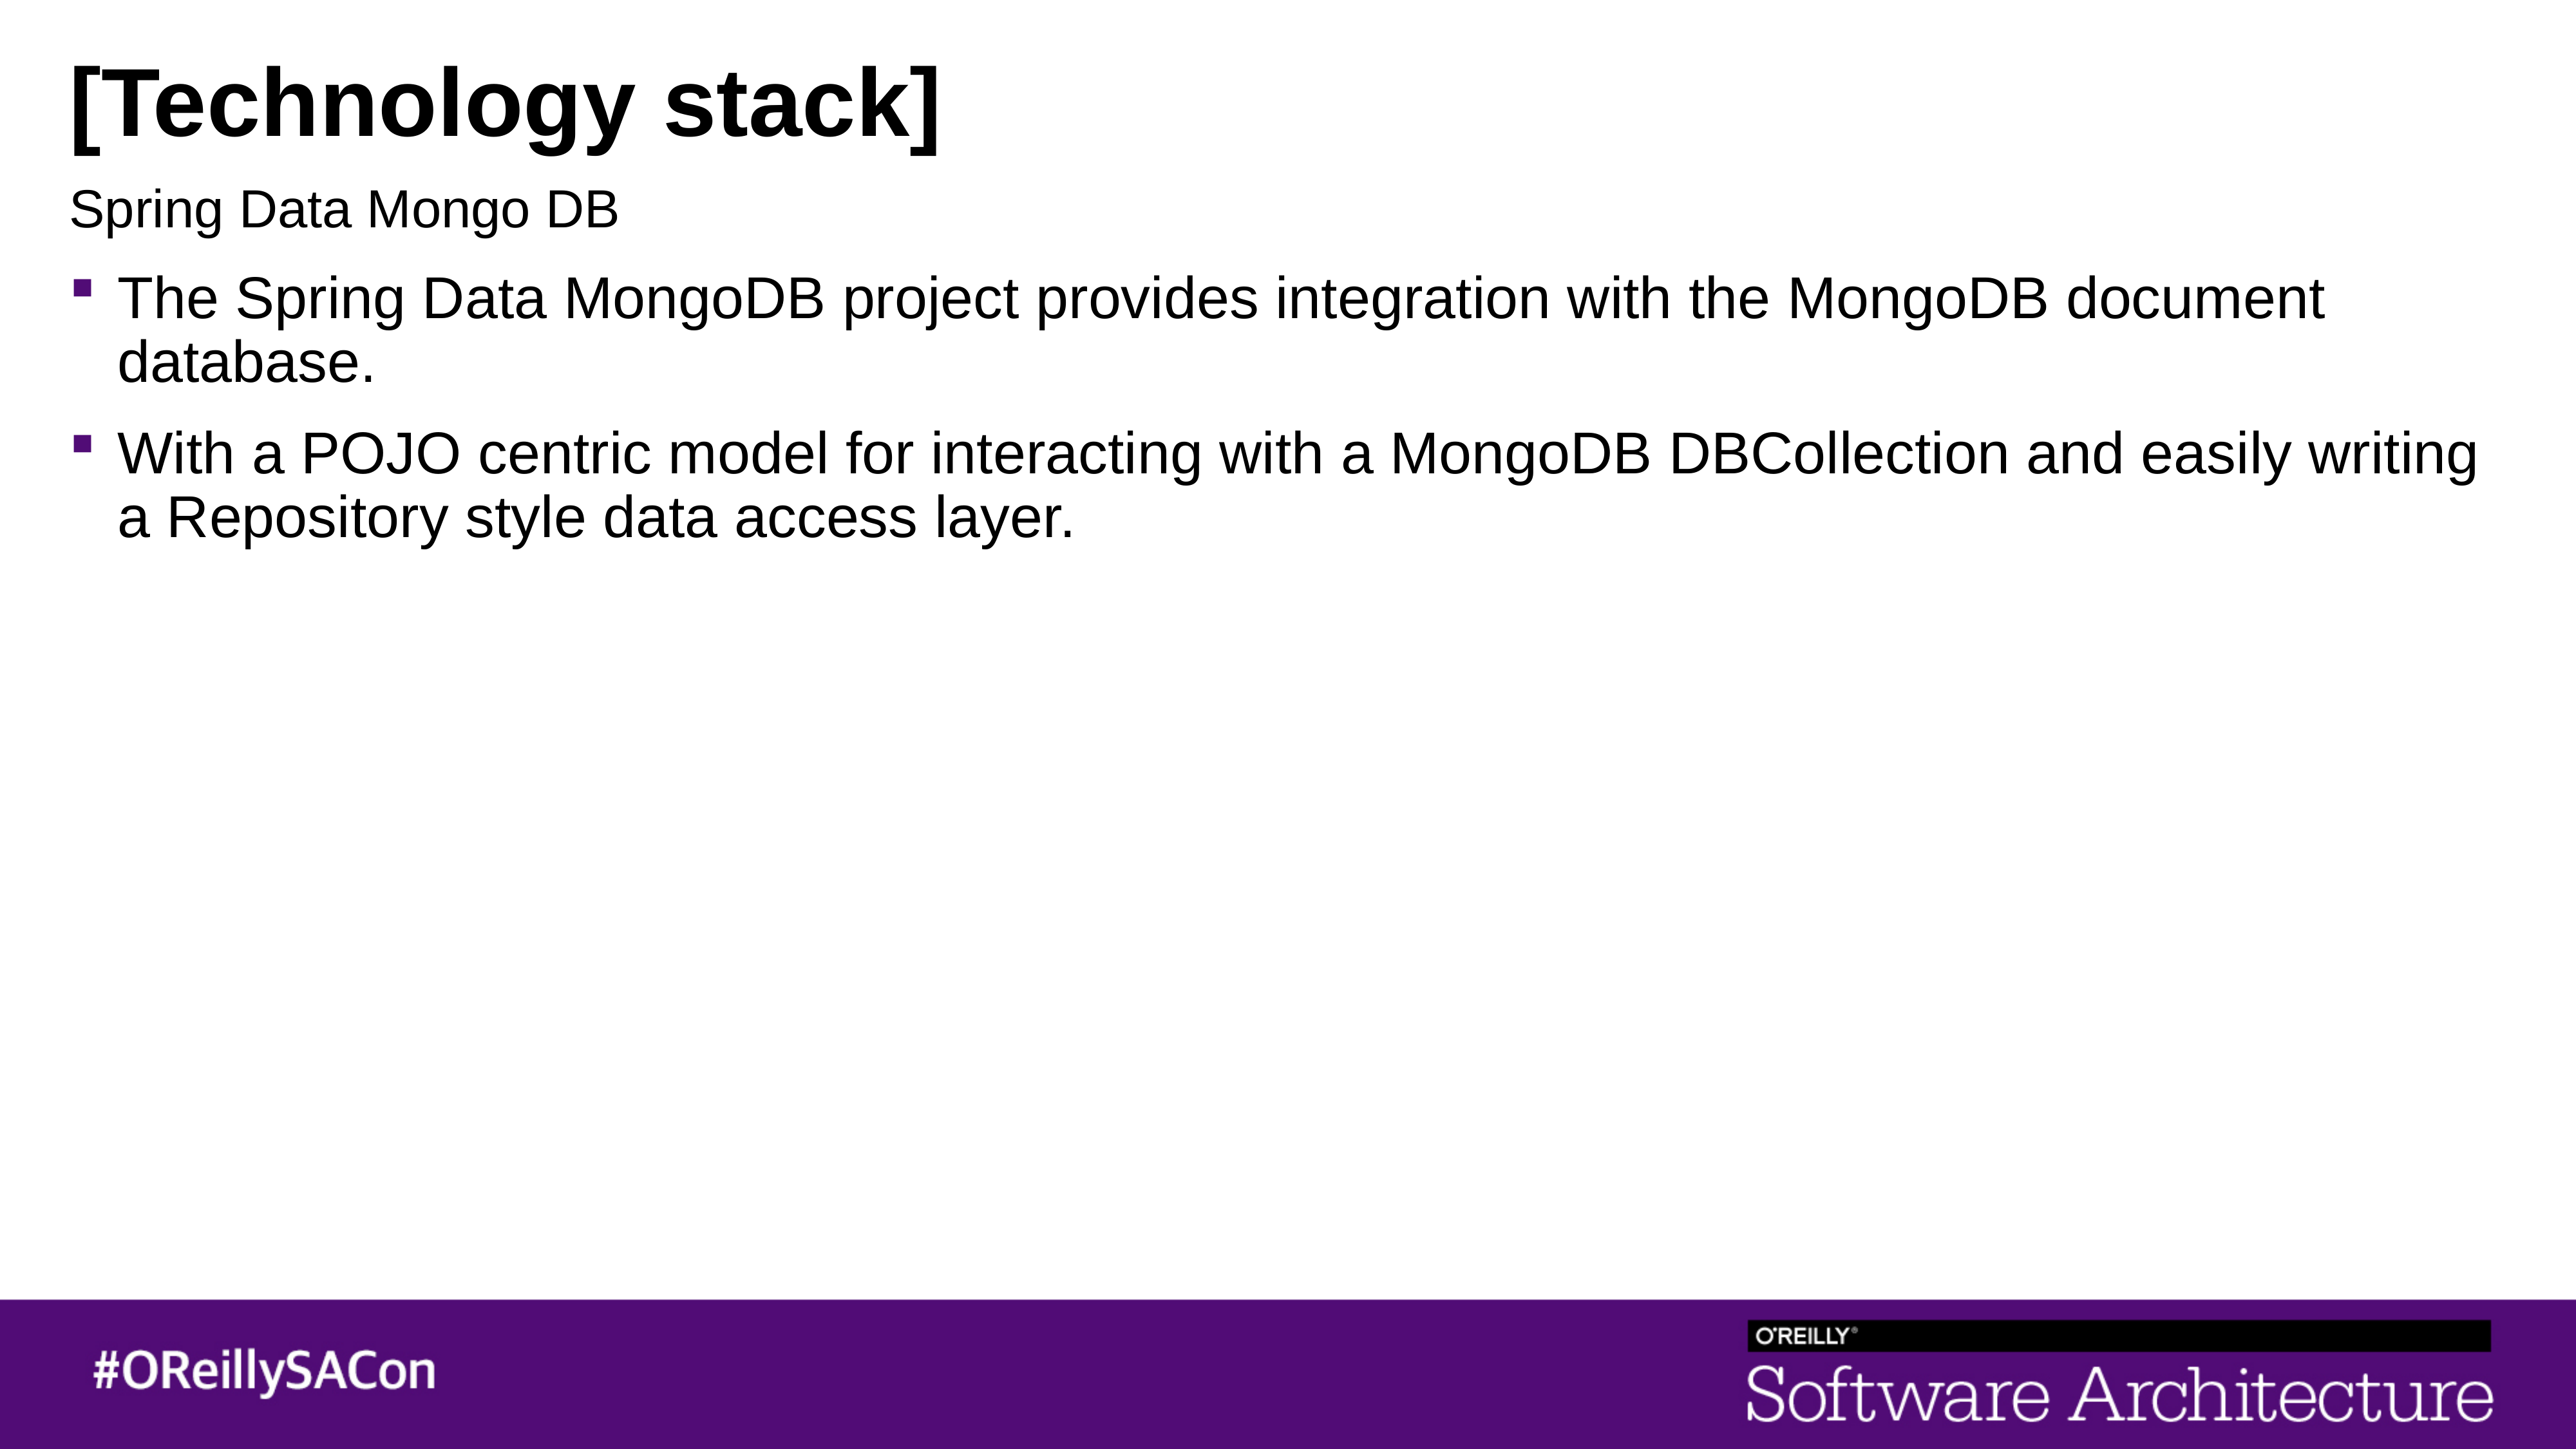

# [Technology stack]
Spring Data Mongo DB
The Spring Data MongoDB project provides integration with the MongoDB document database.
With a POJO centric model for interacting with a MongoDB DBCollection and easily writing a Repository style data access layer.